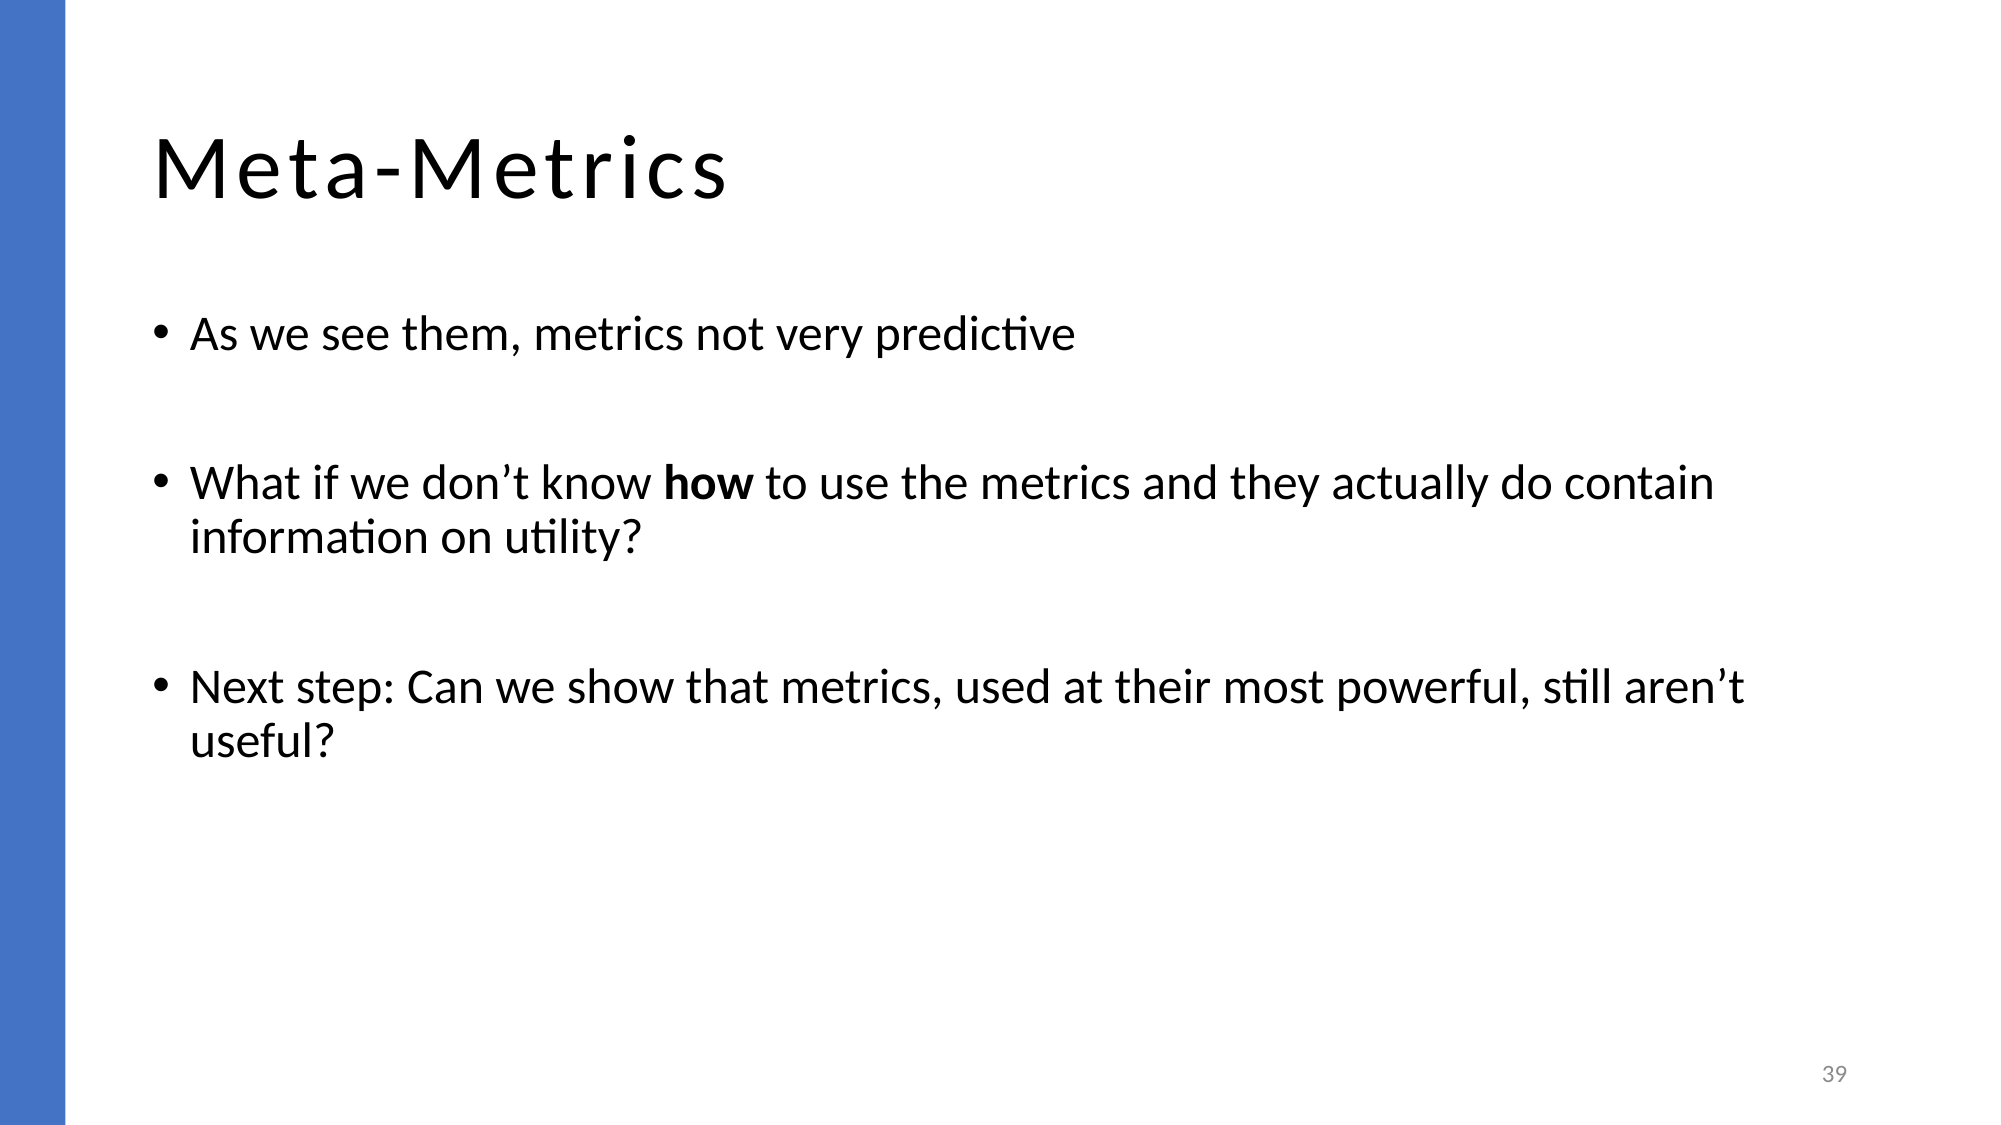

# Meta-Metrics
As we see them, metrics not very predictive

What if we don’t know how to use the metrics and they actually do contain information on utility?

Next step: Can we show that metrics, used at their most powerful, still aren’t useful?

39